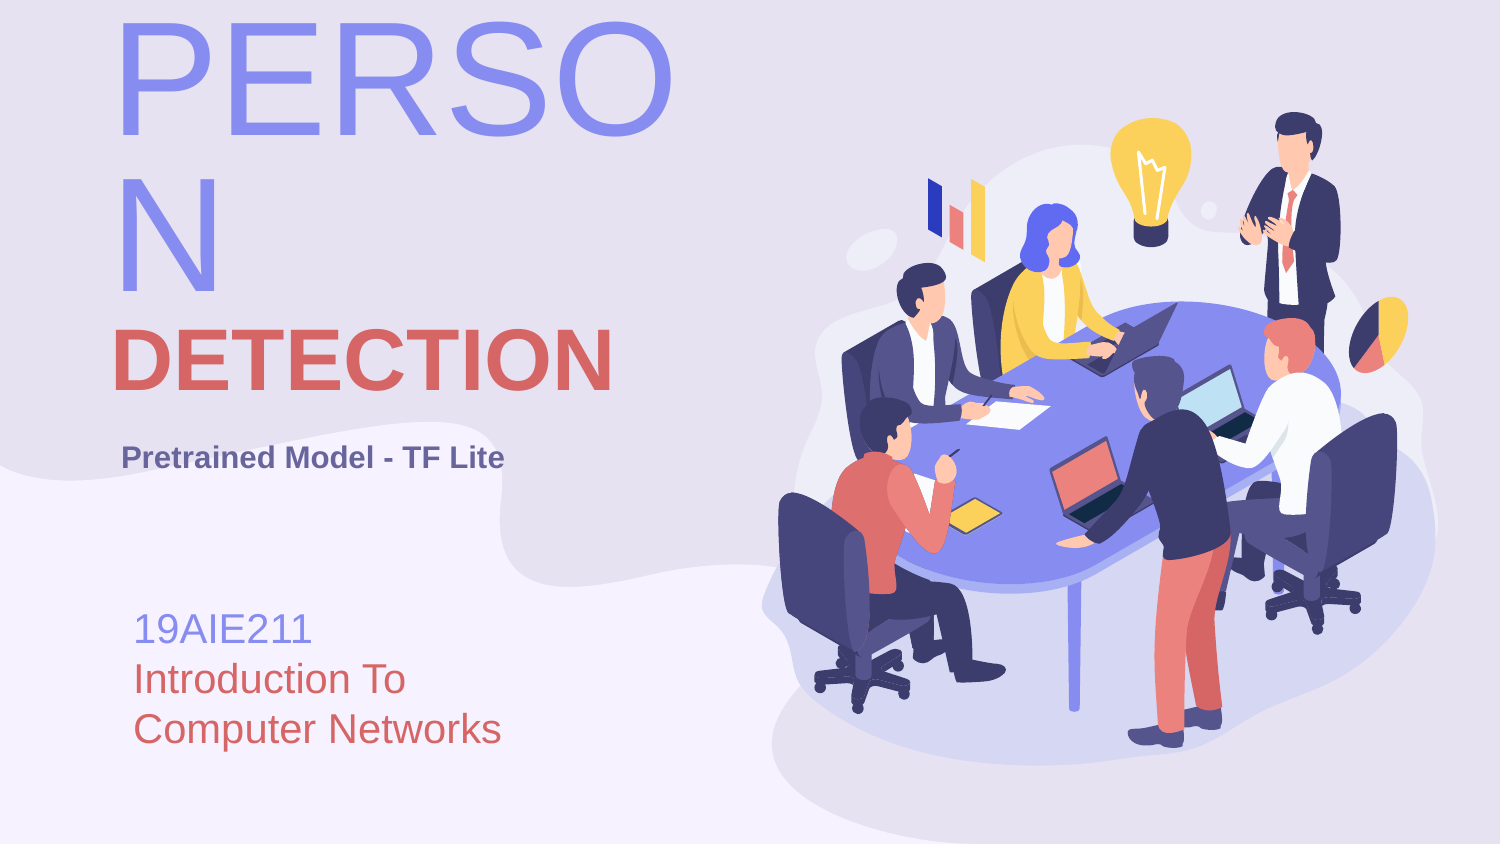

# PERSON
DETECTION
Pretrained Model - TF Lite
19AIE211
Introduction To Computer Networks